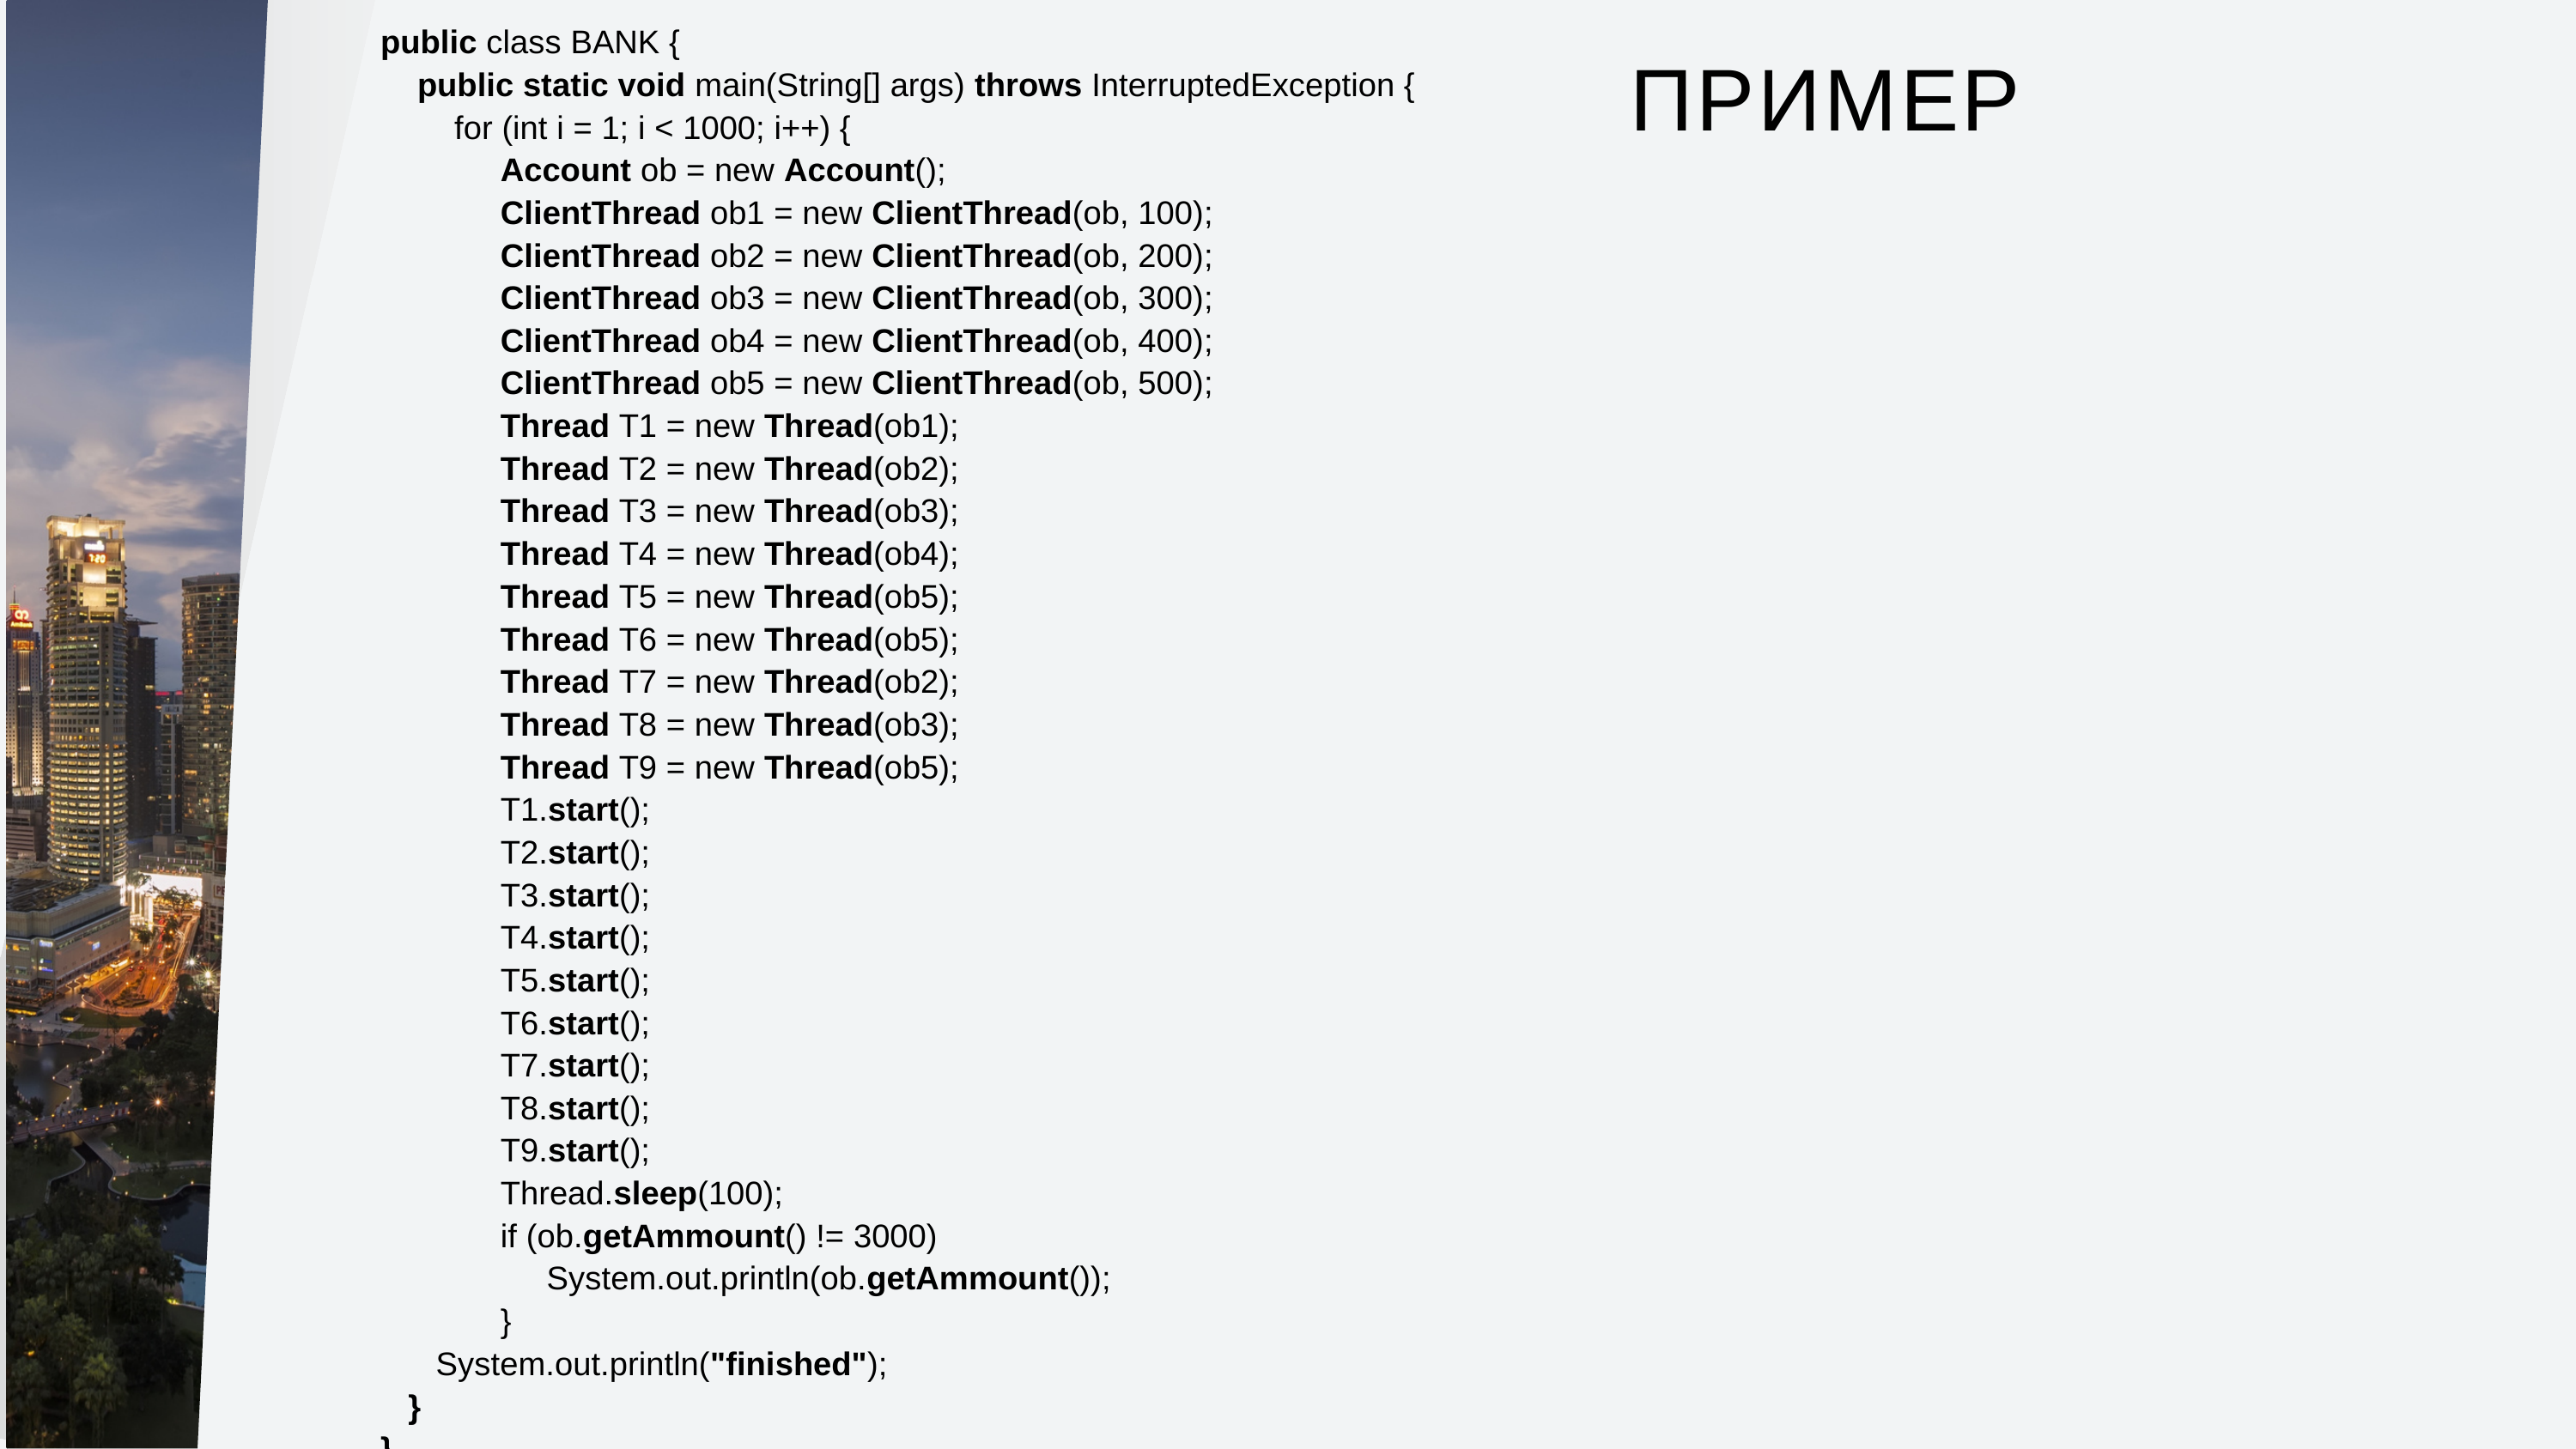

public class BANK {
    public static void main(String[] args) throws InterruptedException {
        for (int i = 1; i < 1000; i++) {
             Account ob = new Account();
             ClientThread ob1 = new ClientThread(ob, 100);
             ClientThread ob2 = new ClientThread(ob, 200);
             ClientThread ob3 = new ClientThread(ob, 300);
             ClientThread ob4 = new ClientThread(ob, 400);
             ClientThread ob5 = new ClientThread(ob, 500);
             Thread T1 = new Thread(ob1);
             Thread T2 = new Thread(ob2);
             Thread T3 = new Thread(ob3);
             Thread T4 = new Thread(ob4);
             Thread T5 = new Thread(ob5);
             Thread T6 = new Thread(ob5);
             Thread T7 = new Thread(ob2);
             Thread T8 = new Thread(ob3);
             Thread T9 = new Thread(ob5);
             T1.start();
             T2.start();
             T3.start();
             T4.start();
             T5.start();
             T6.start();
             T7.start();
             T8.start();
             T9.start();
             Thread.sleep(100);
             if (ob.getAmmount() != 3000)
                  System.out.println(ob.getAmmount());
             }
      System.out.println("finished");
   }
}
ПРИМЕР